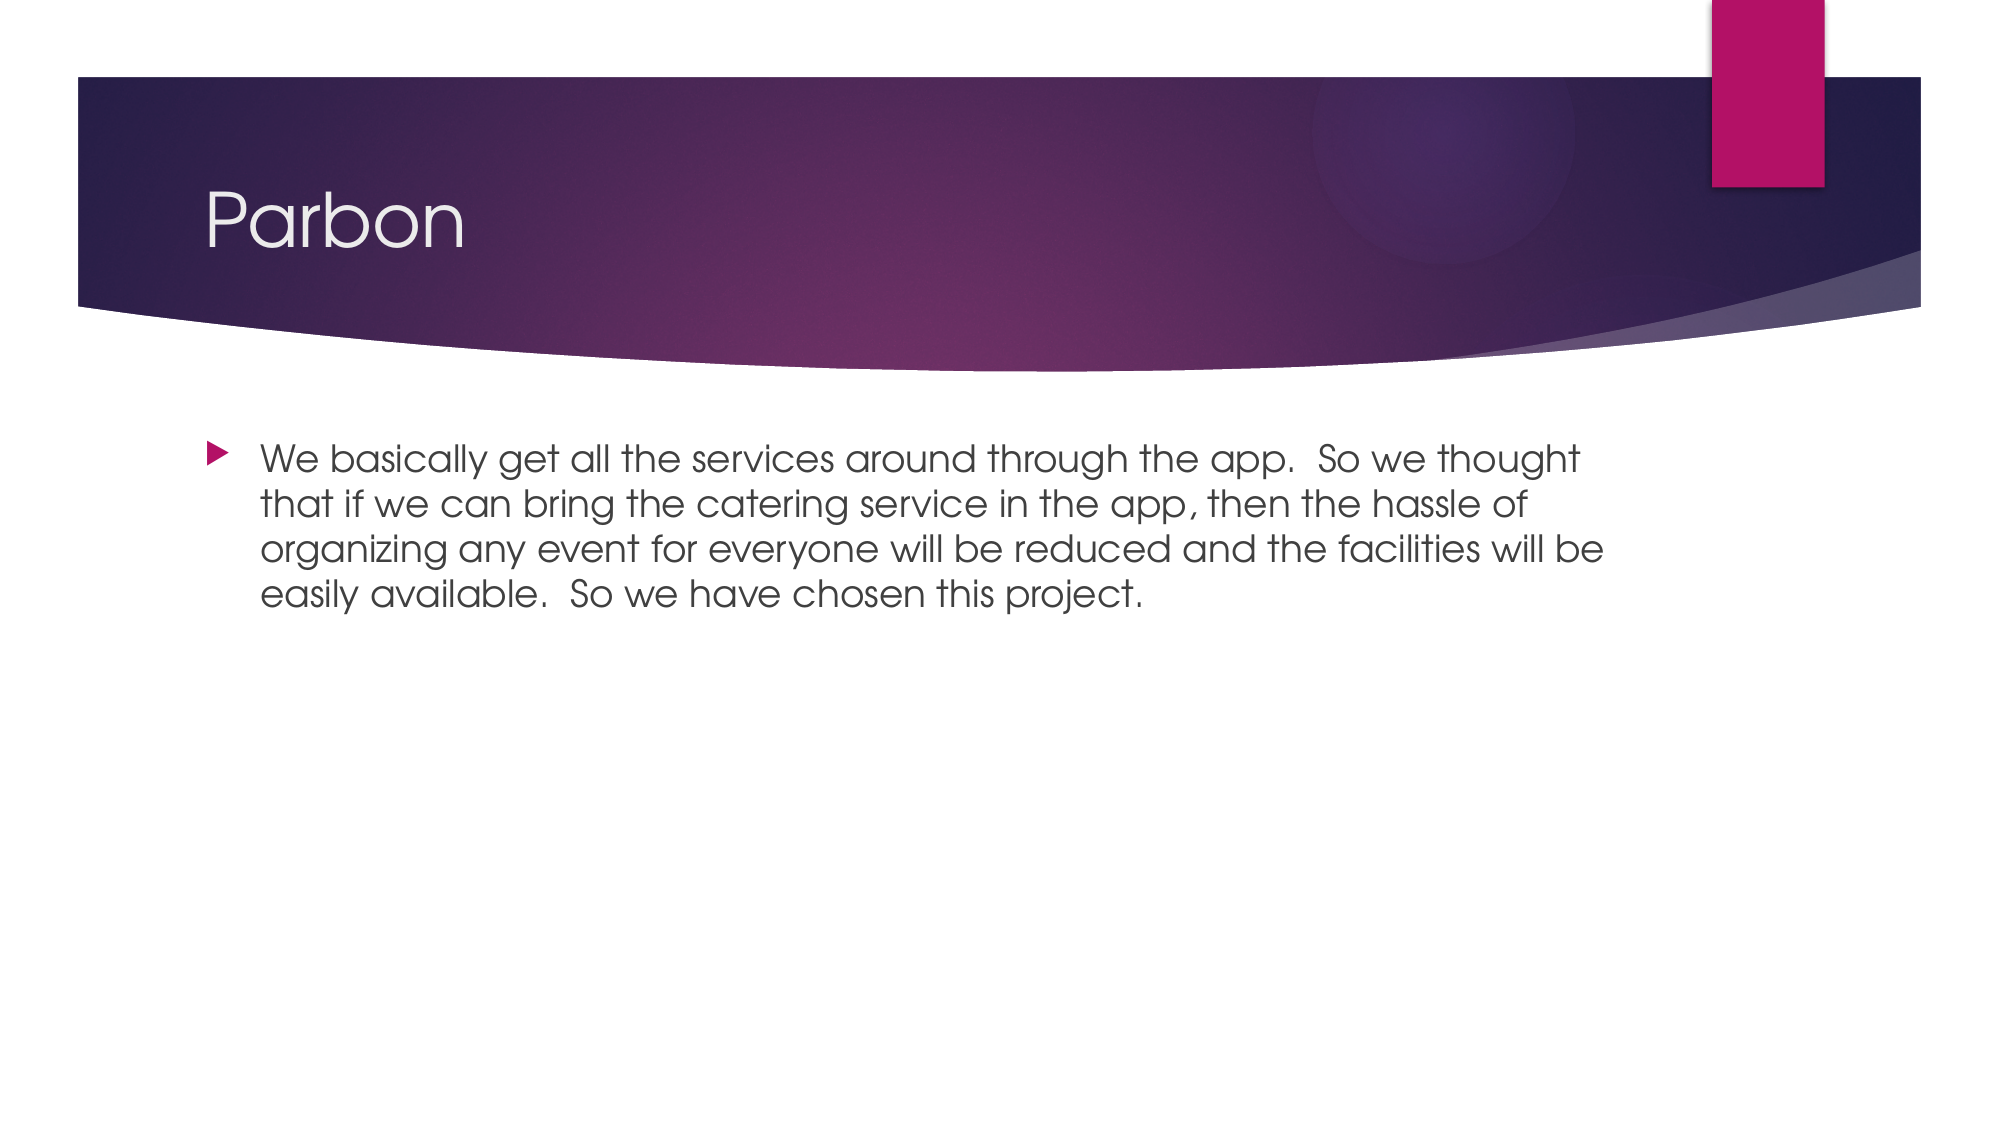

# Parbon
We basically get all the services around through the app.  So we thought that if we can bring the catering service in the app, then the hassle of organizing any event for everyone will be reduced and the facilities will be easily available.  So we have chosen this project.